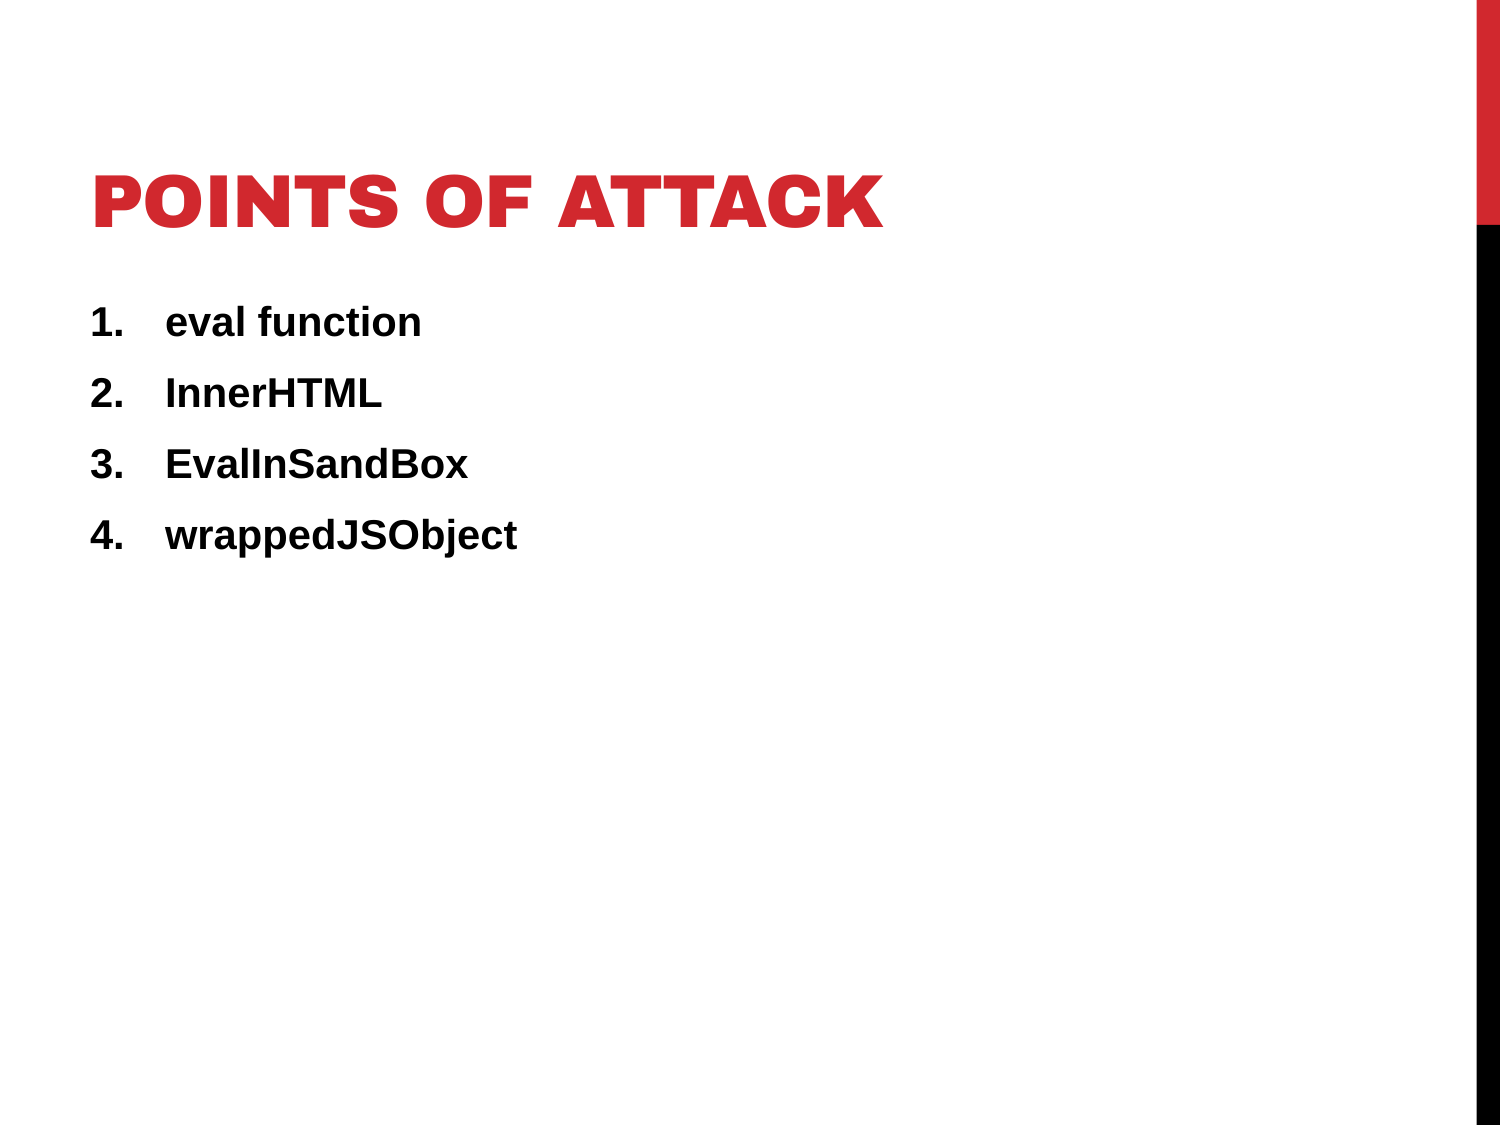

# Points of attack
eval function
InnerHTML
EvalInSandBox
wrappedJSObject